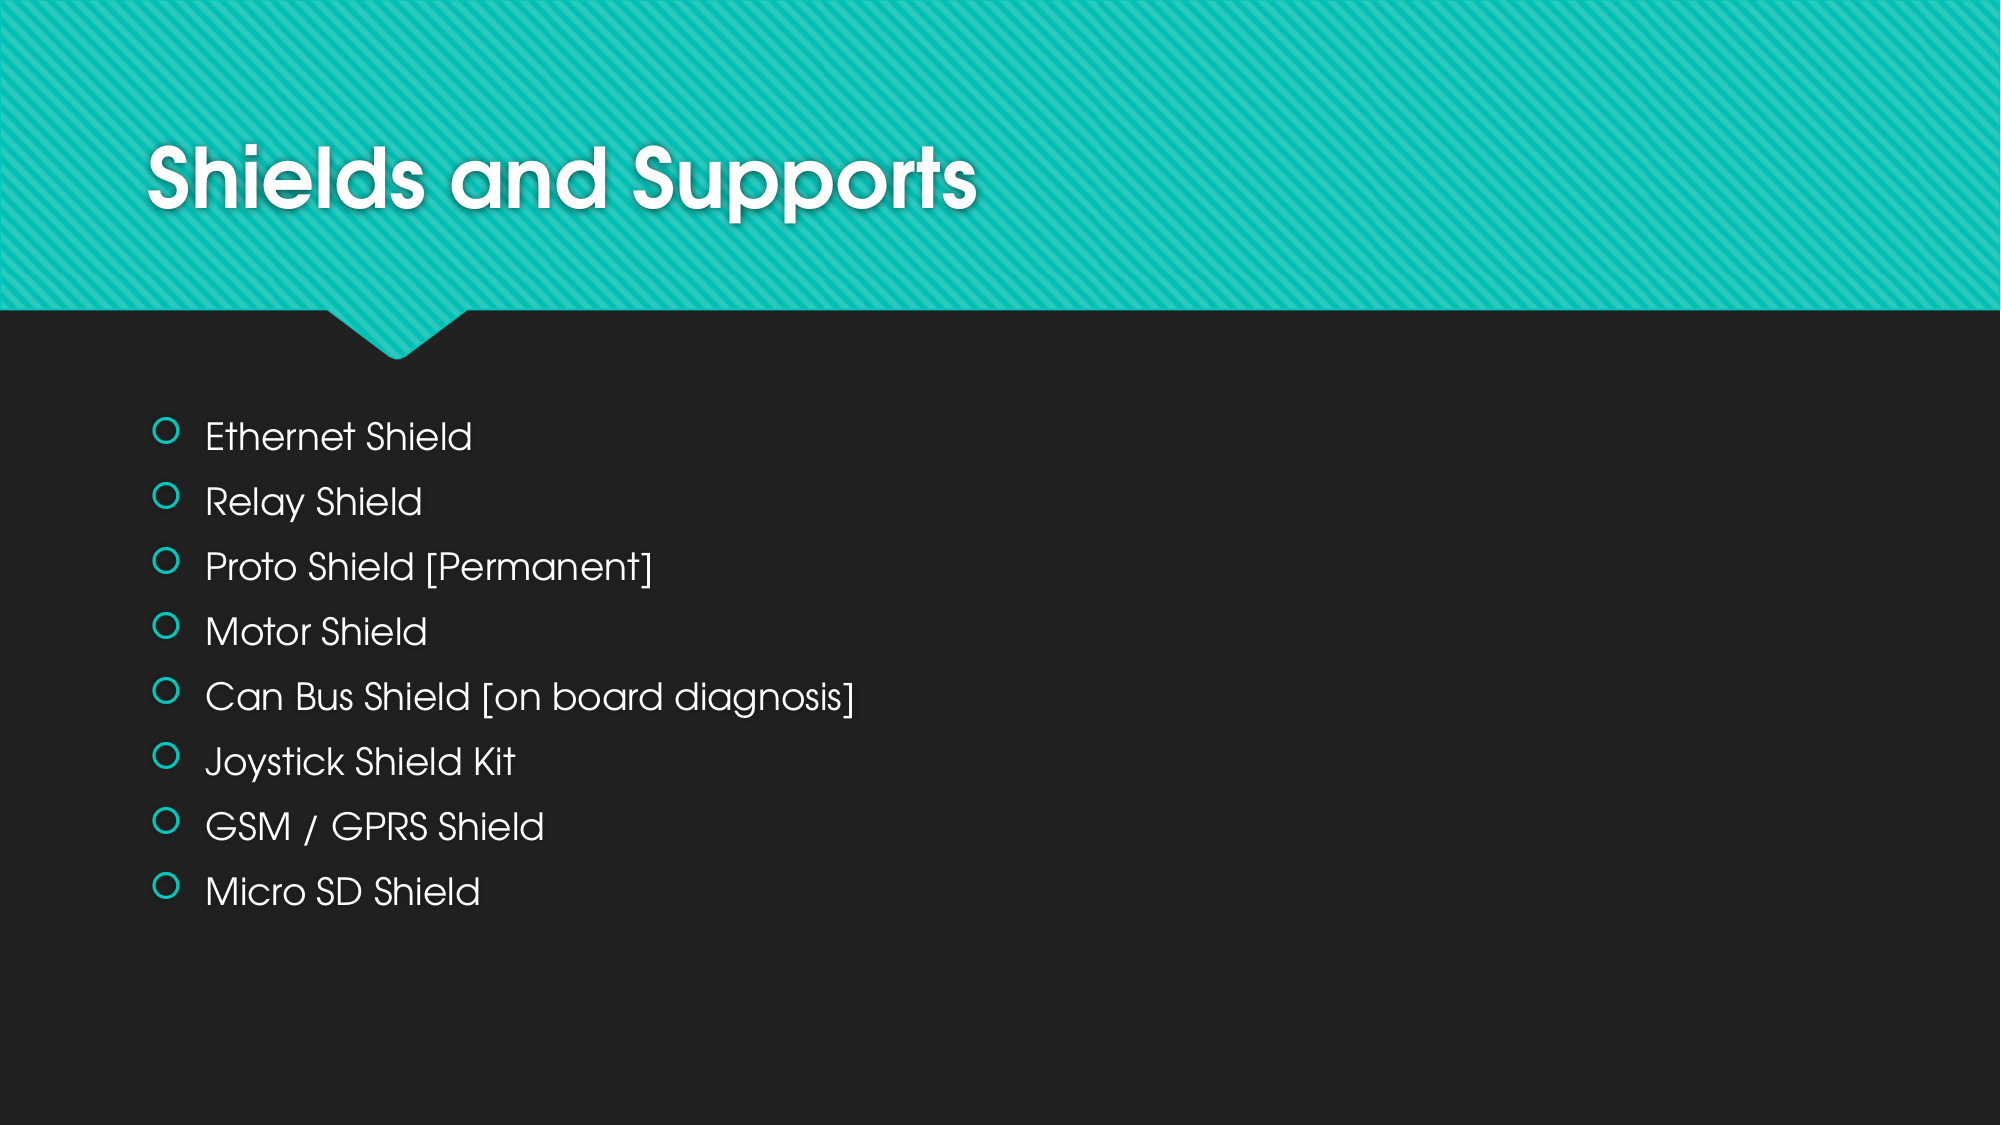

# Shields and Supports
Ethernet Shield
Relay Shield
Proto Shield [Permanent]
Motor Shield
Can Bus Shield [on board diagnosis]
Joystick Shield Kit
GSM / GPRS Shield
Micro SD Shield